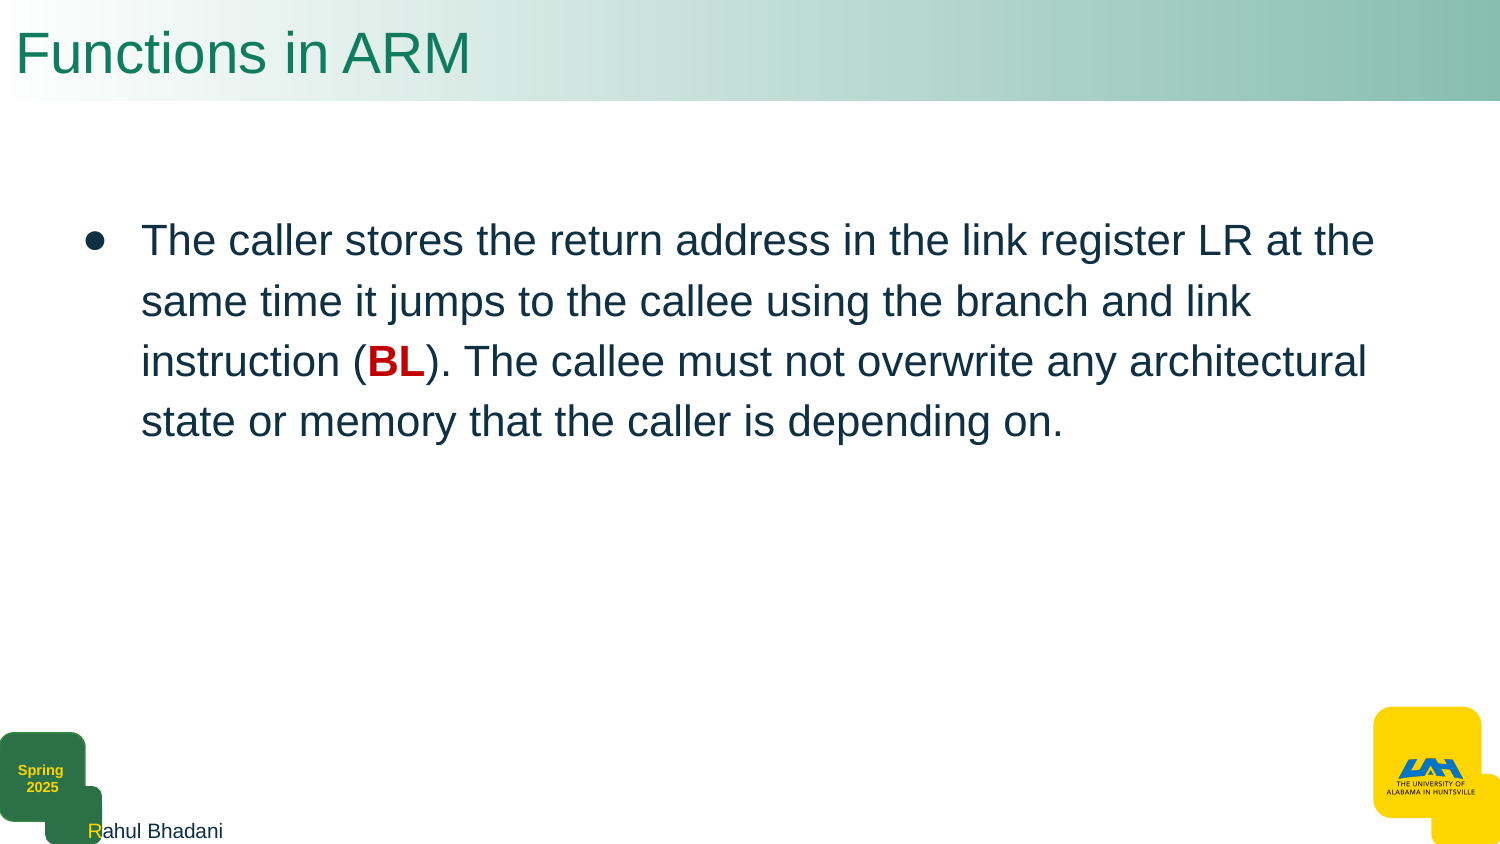

# Functions in ARM
The caller stores the return address in the link register LR at the same time it jumps to the callee using the branch and link instruction (BL). The callee must not overwrite any architectural state or memory that the caller is depending on.